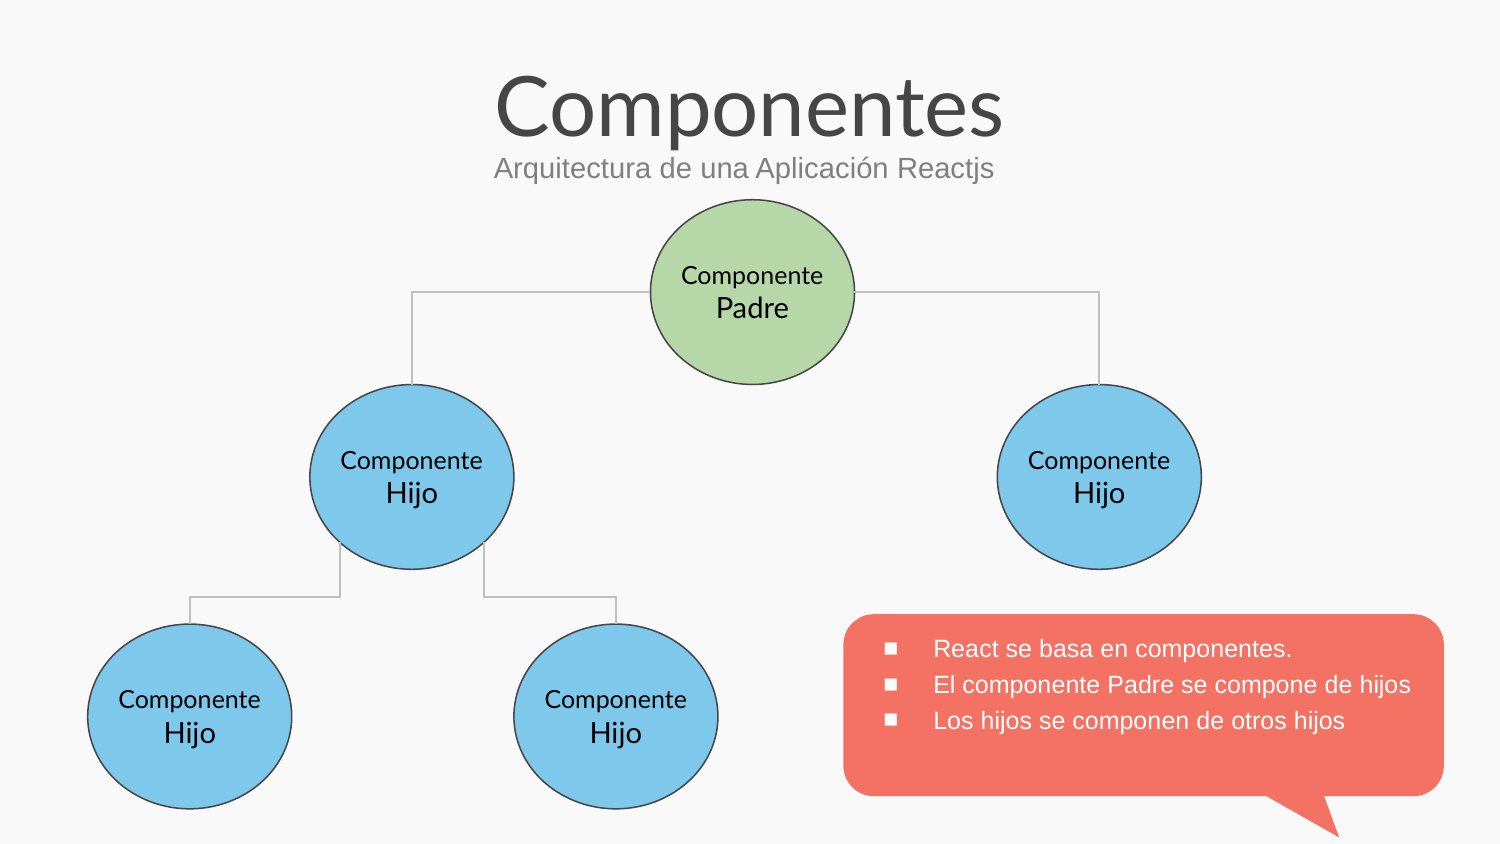

Componentes
Arquitectura de una Aplicación Reactjs
Componente
Padre
Componente
Hijo
Componente
Hijo
React se basa en componentes.
El componente Padre se compone de hijos
Los hijos se componen de otros hijos

Componente
Hijo
Componente
Hijo